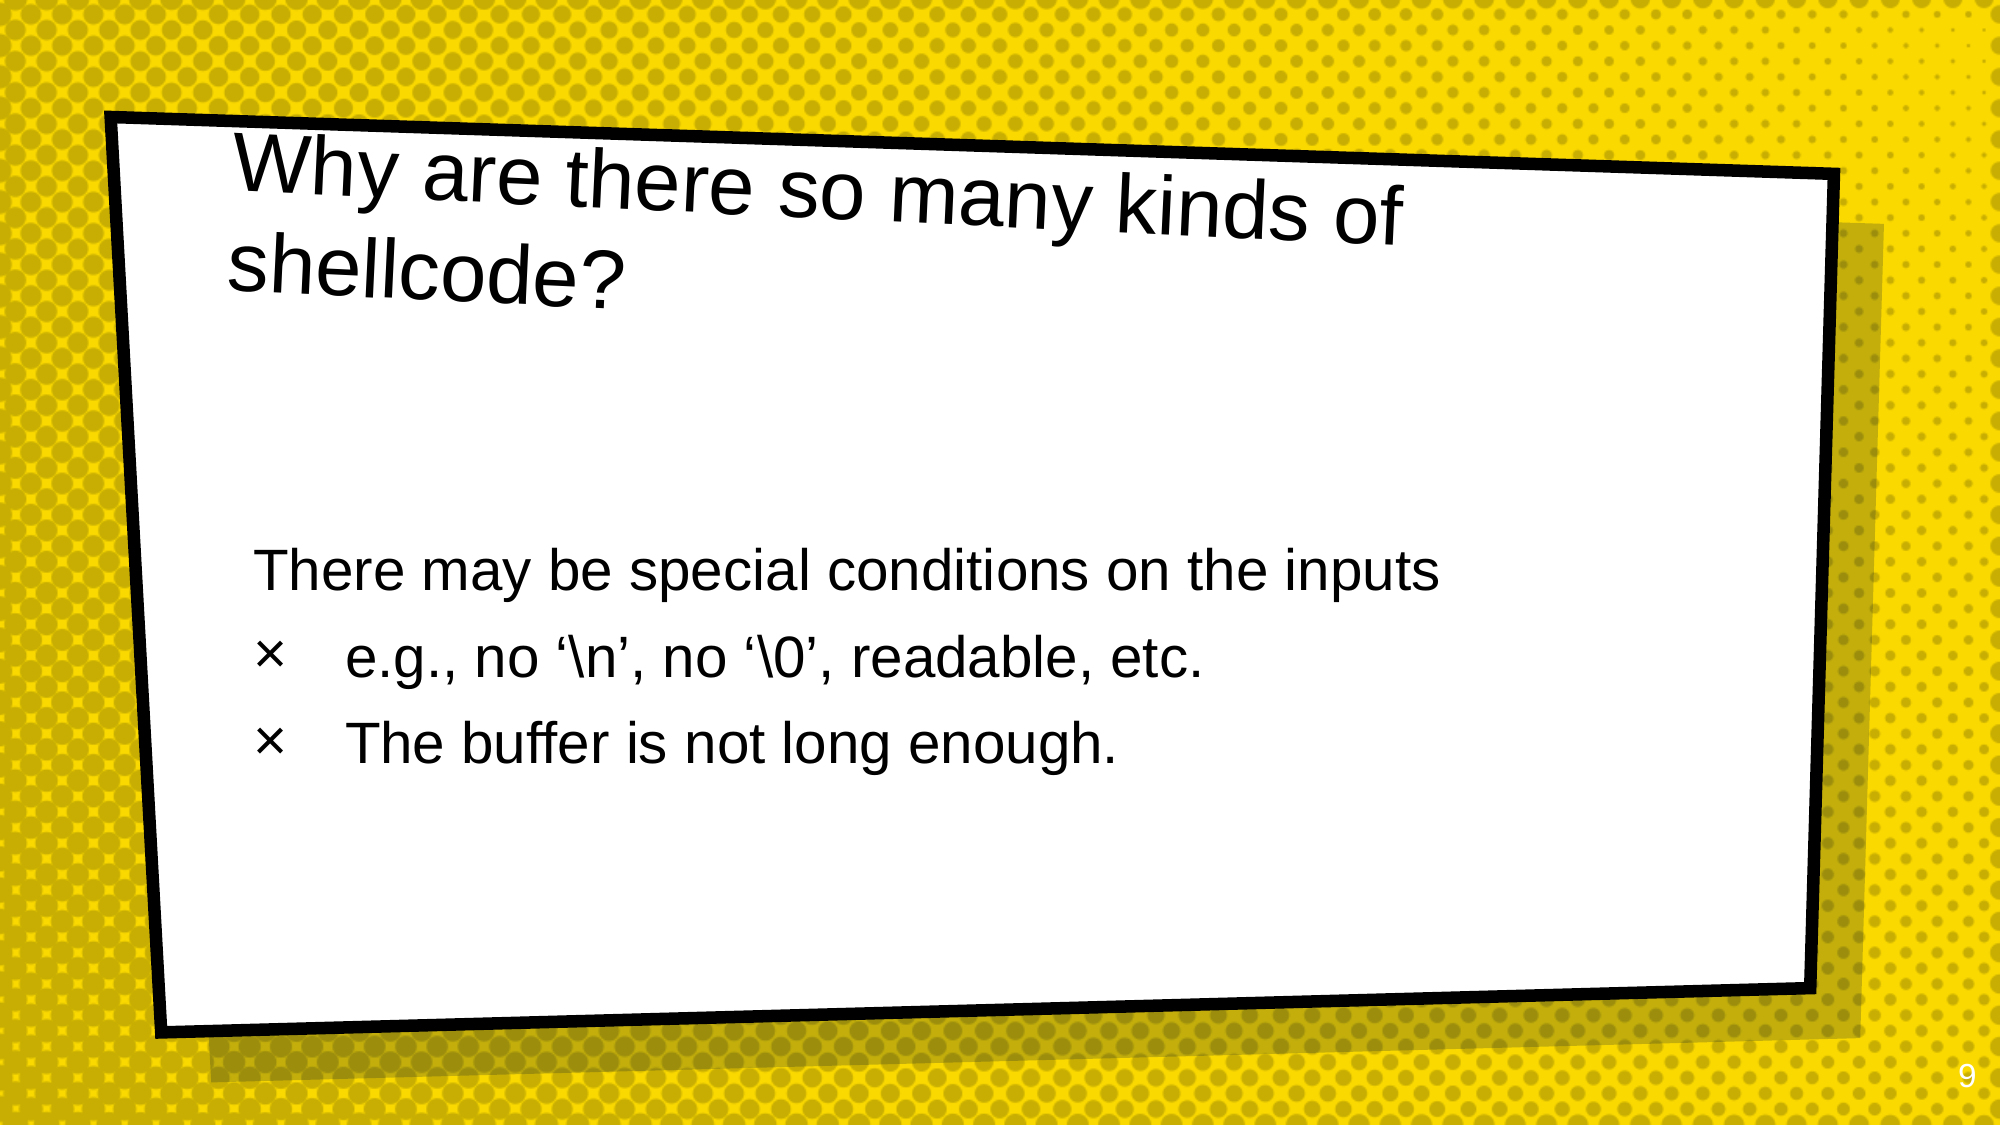

# Why are there so many kinds of shellcode?
There may be special conditions on the inputs
e.g., no ‘\n’, no ‘\0’, readable, etc.
The buffer is not long enough.
9